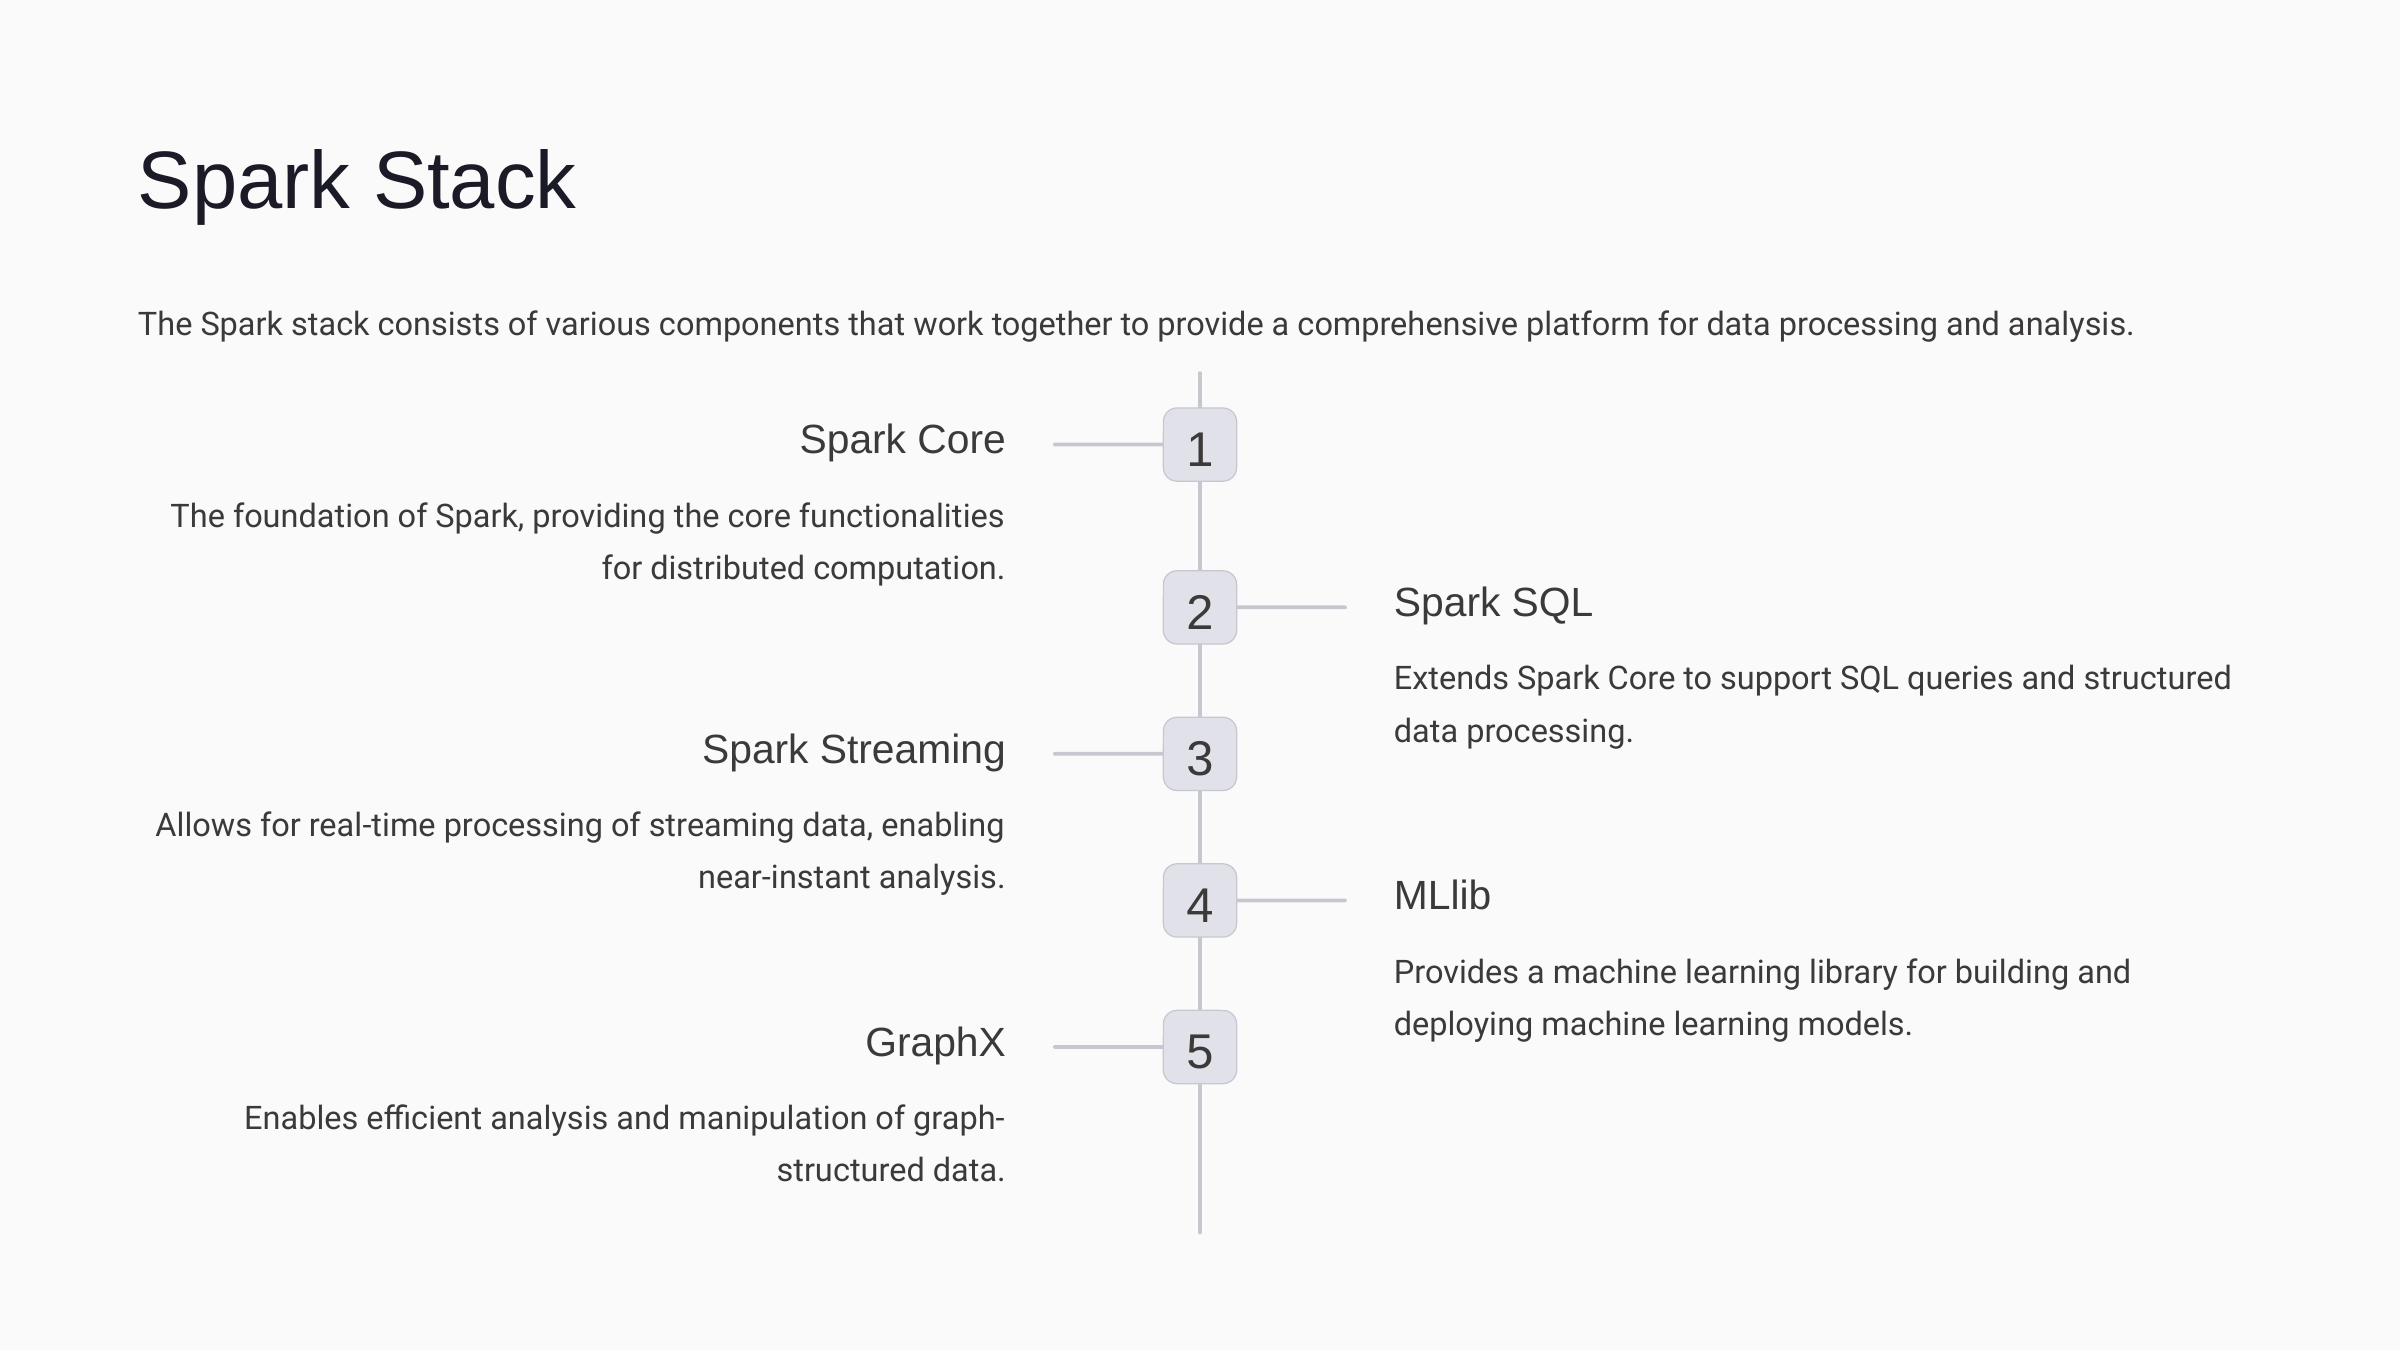

Spark Stack
The Spark stack consists of various components that work together to provide a comprehensive platform for data processing and analysis.

Spark Core

1

The foundation of Spark, providing the core functionalities for distributed computation.
Spark SQL

2

Extends Spark Core to support SQL queries and structured data processing.
Spark Streaming

3

Allows for real-time processing of streaming data, enabling near-instant analysis.
MLlib

4

Provides a machine learning library for building and deploying machine learning models.
GraphX

5

Enables efficient analysis and manipulation of graph-structured data.